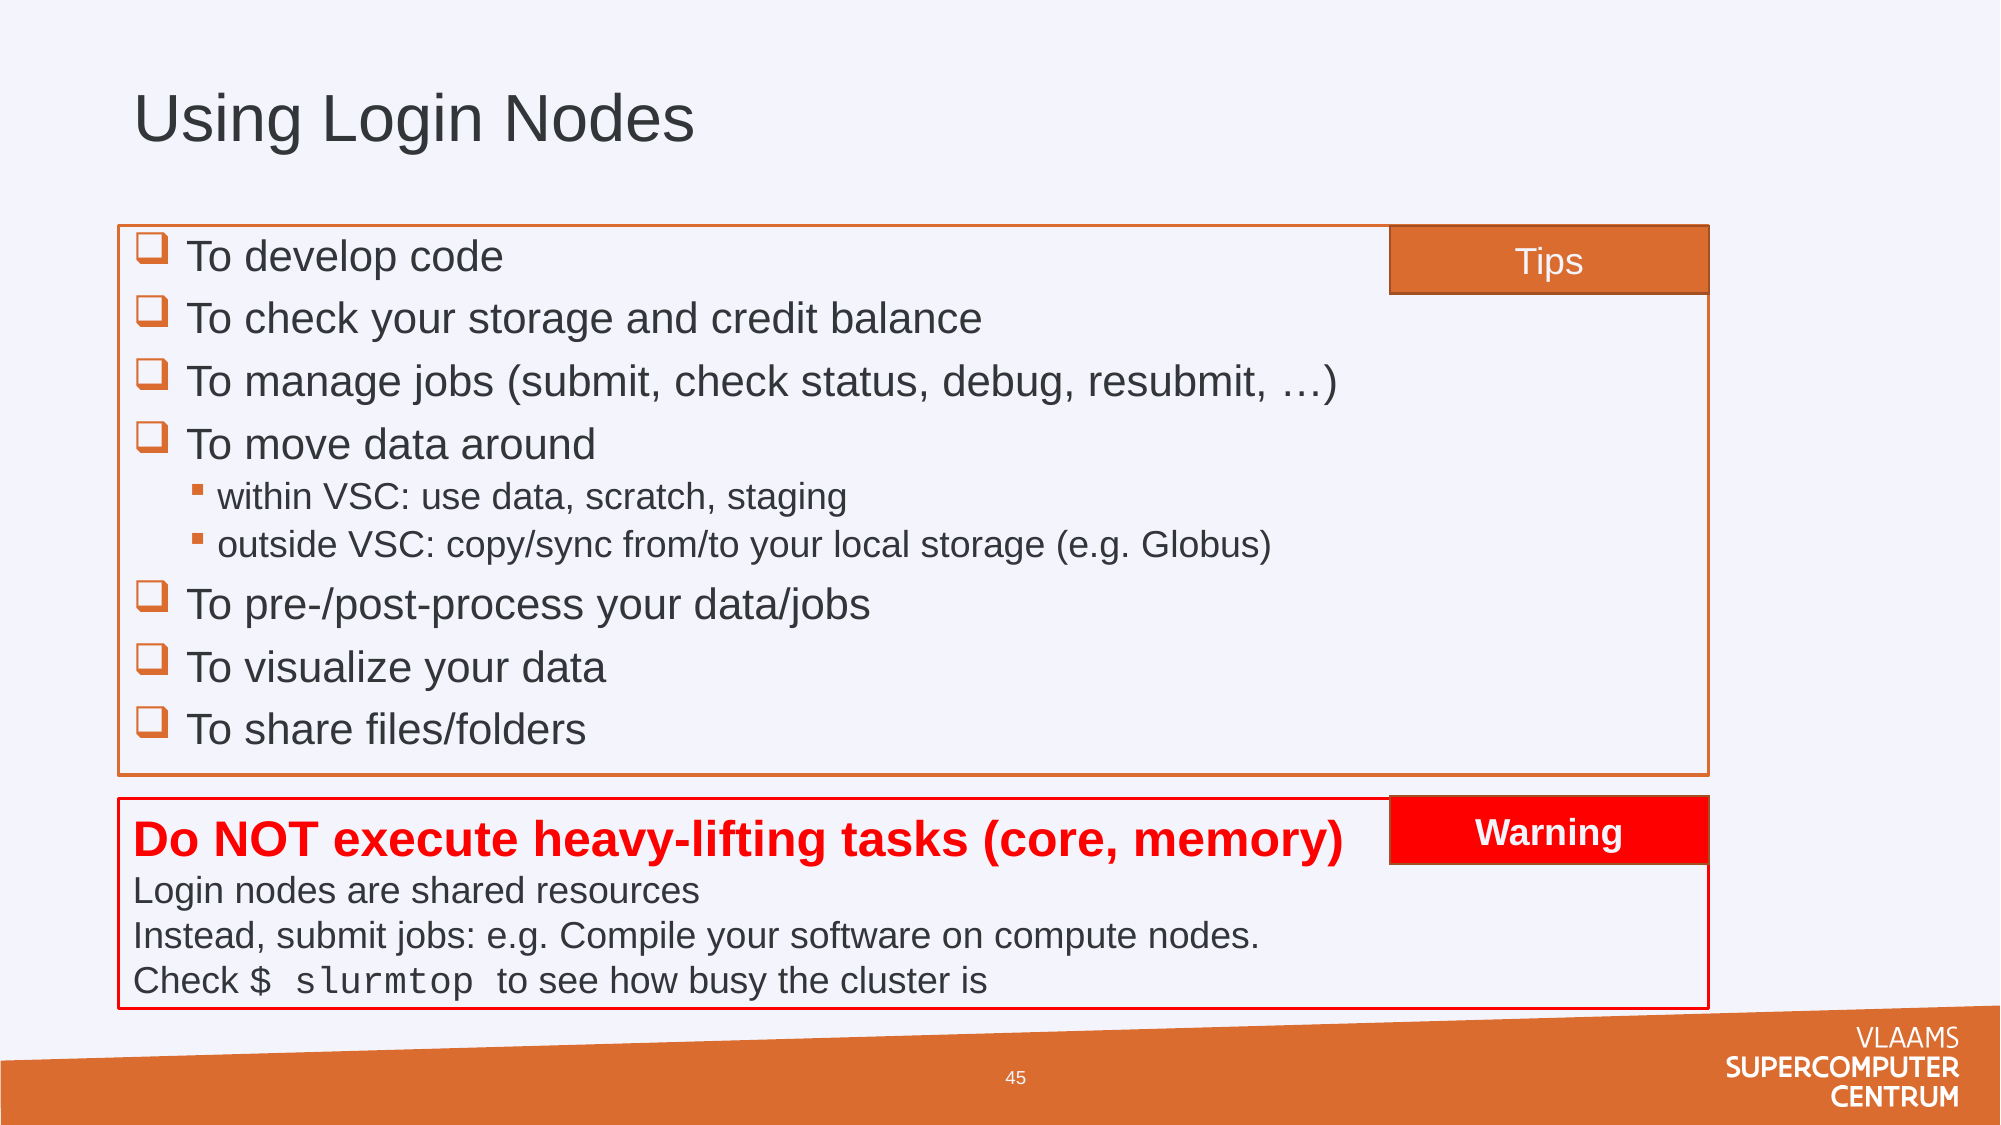

Using Login Nodes
To develop code
To check your storage and credit balance
To manage jobs (submit, check status, debug, resubmit, …)
To move data around
within VSC: use data, scratch, staging
outside VSC: copy/sync from/to your local storage (e.g. Globus)
To pre-/post-process your data/jobs
To visualize your data
To share files/folders
Tips
Warning
Do NOT execute heavy-lifting tasks (core, memory)
Login nodes are shared resources
Instead, submit jobs: e.g. Compile your software on compute nodes.
Check $ slurmtop to see how busy the cluster is
45